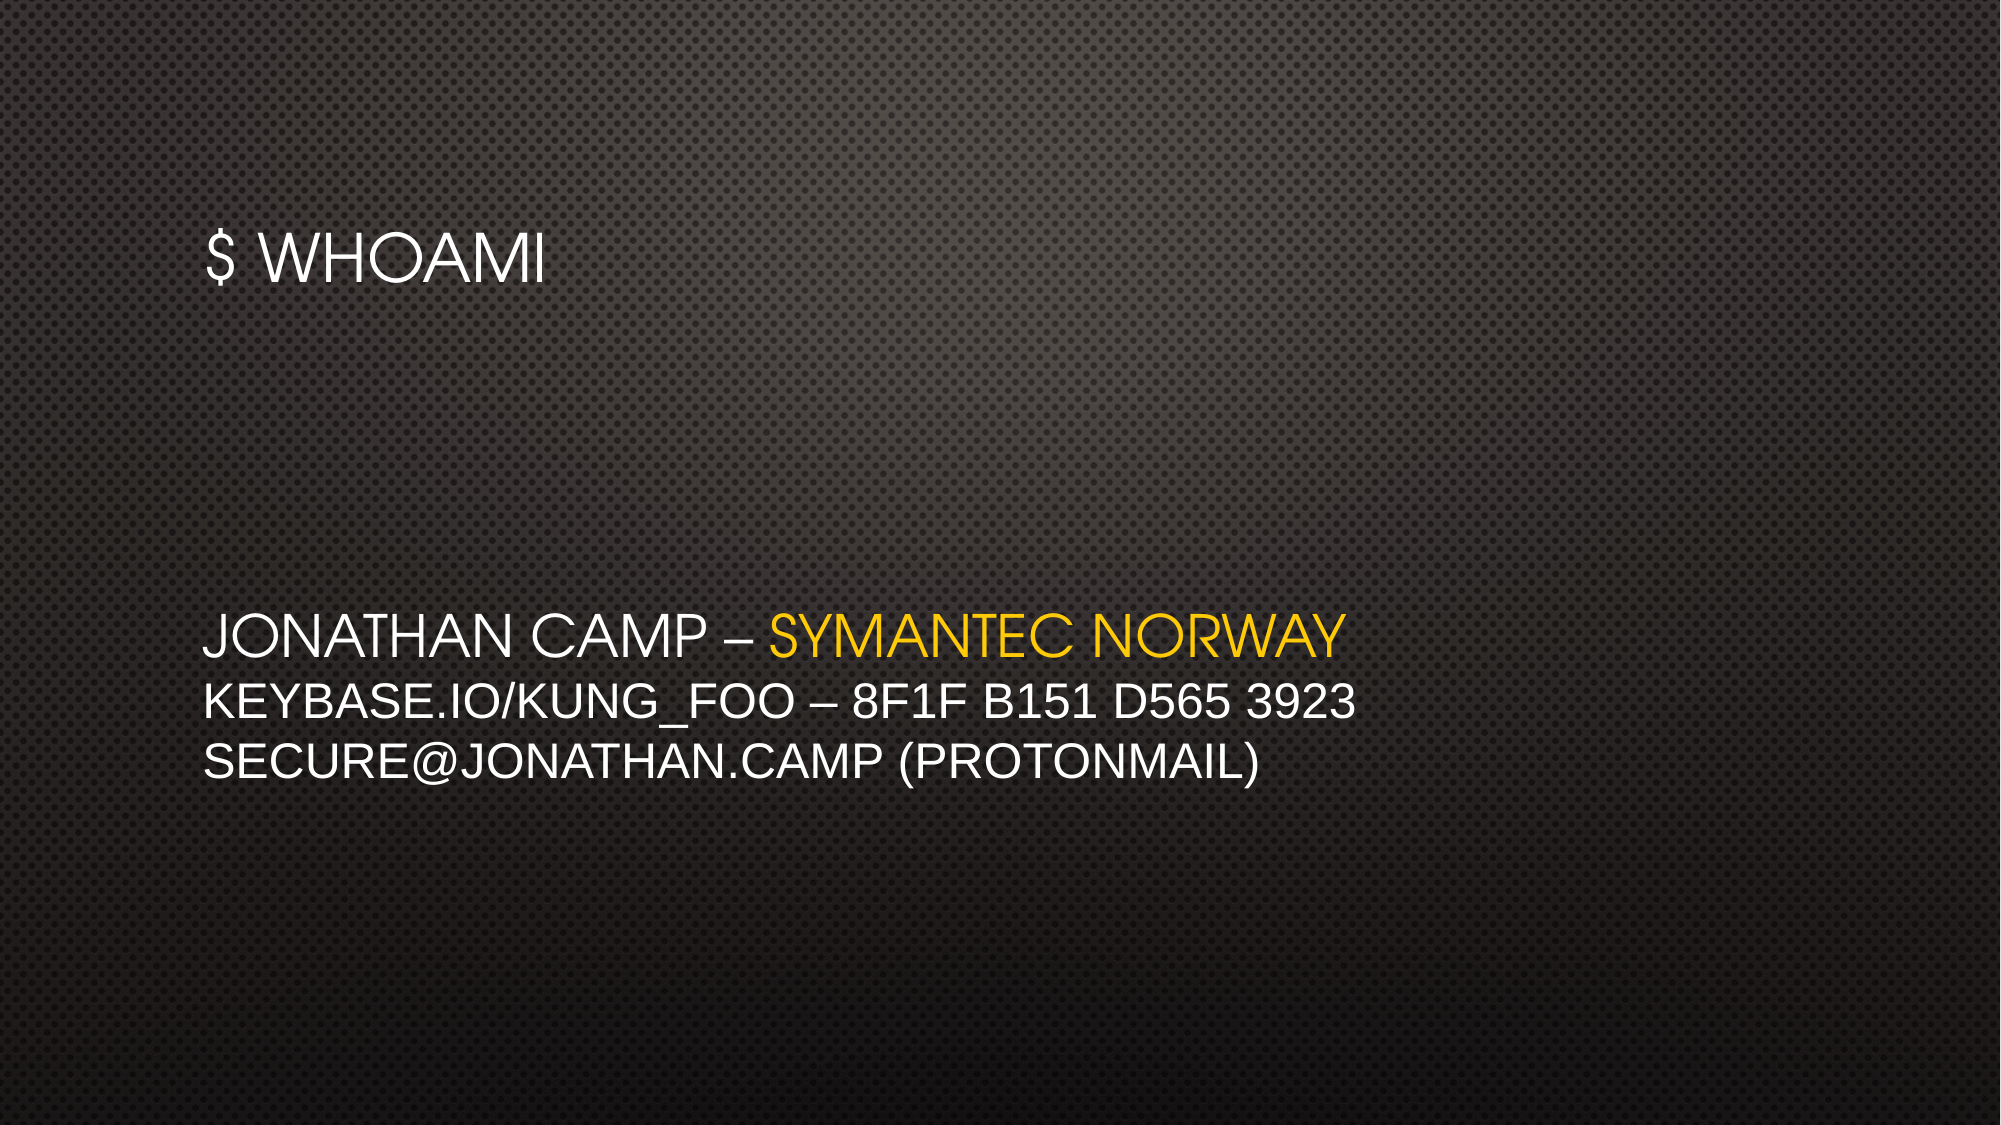

# $ whoami
Jonathan Camp – Symantec Norway
keybase.io/kung_foo – 8F1F B151 D565 3923
secure@jonathan.camp (ProtonMail)